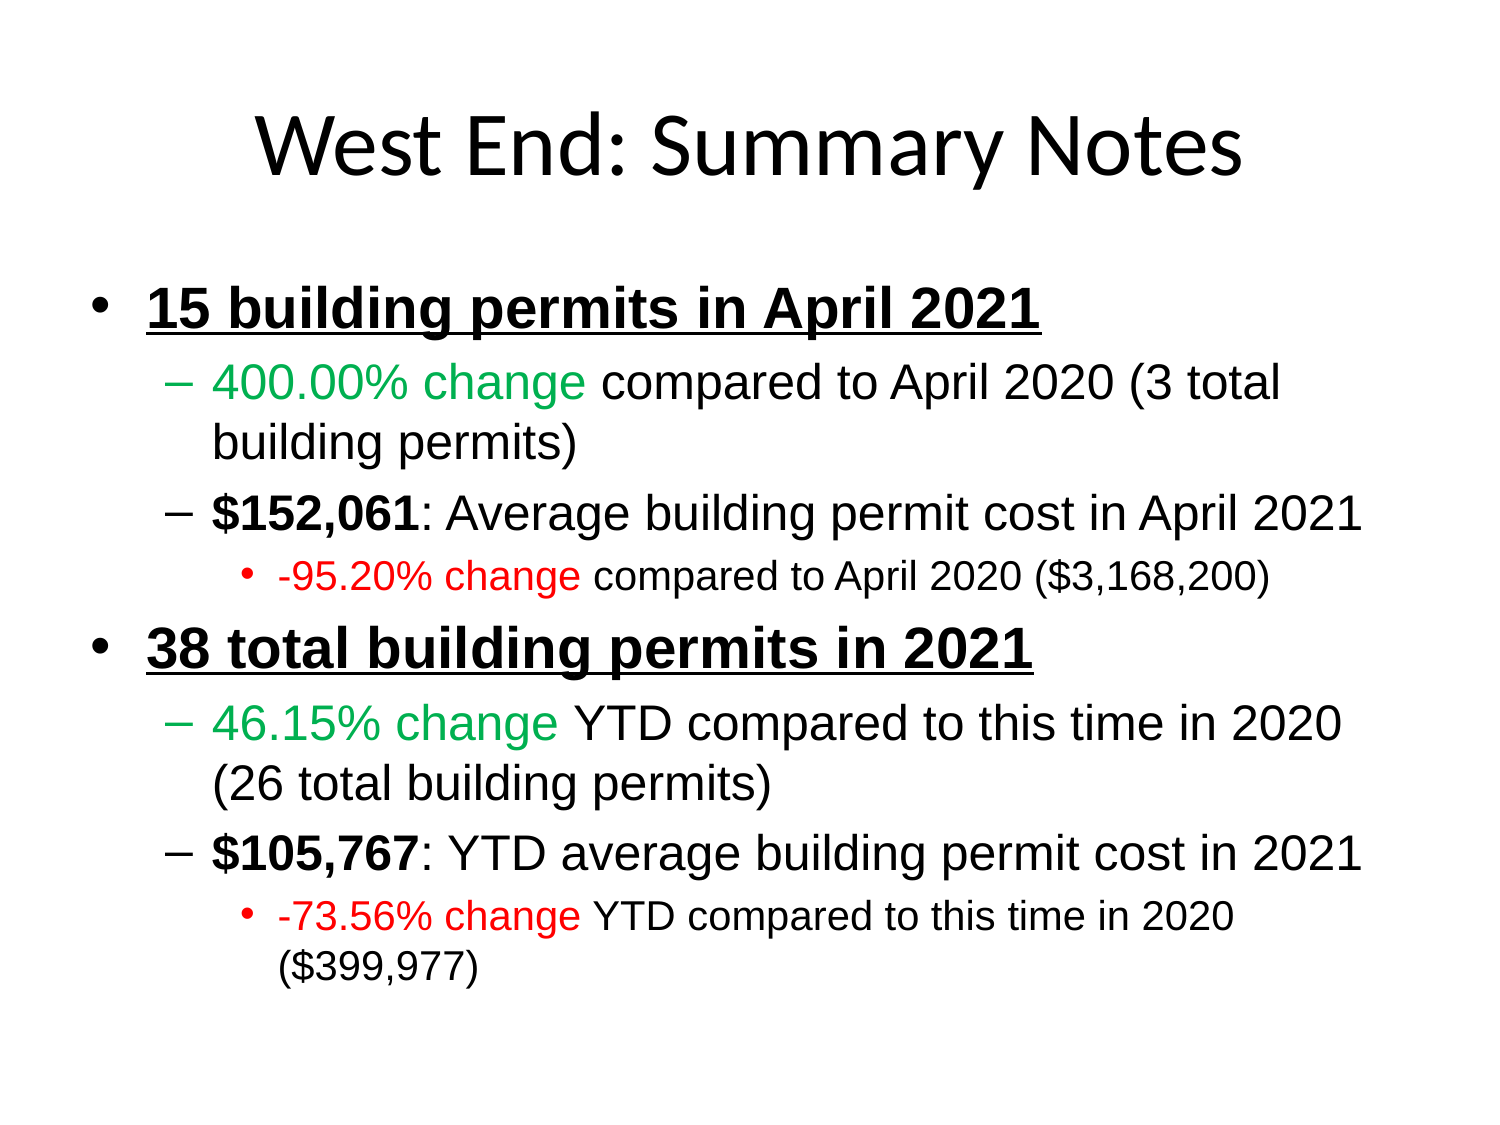

# West End: Summary Notes
15 building permits in April 2021
400.00% change compared to April 2020 (3 total building permits)
$152,061: Average building permit cost in April 2021
-95.20% change compared to April 2020 ($3,168,200)
38 total building permits in 2021
46.15% change YTD compared to this time in 2020 (26 total building permits)
$105,767: YTD average building permit cost in 2021
-73.56% change YTD compared to this time in 2020 ($399,977)